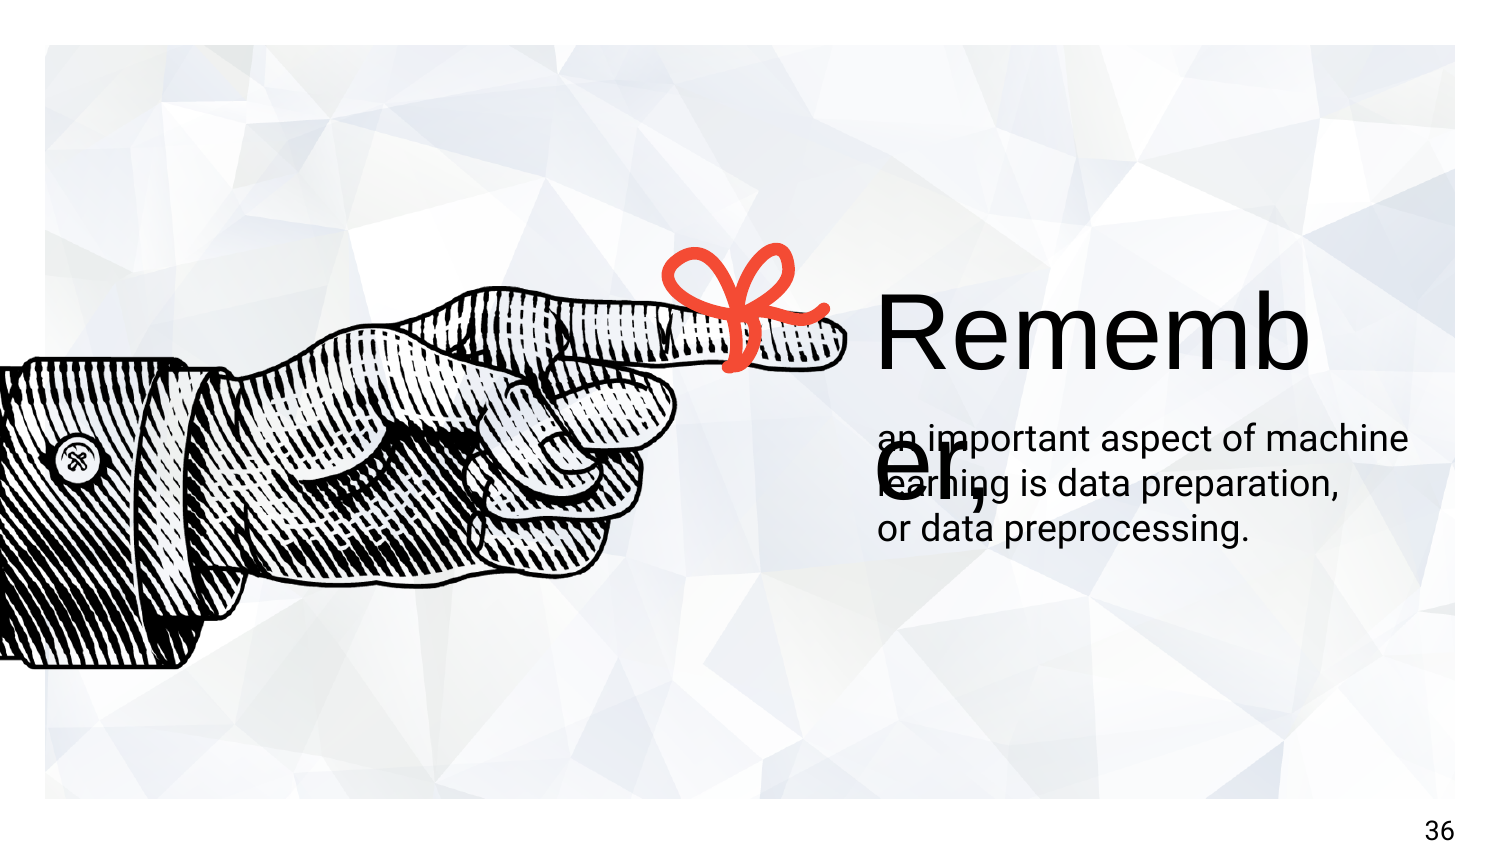

an important aspect of machine learning is data preparation,
or data preprocessing.
36